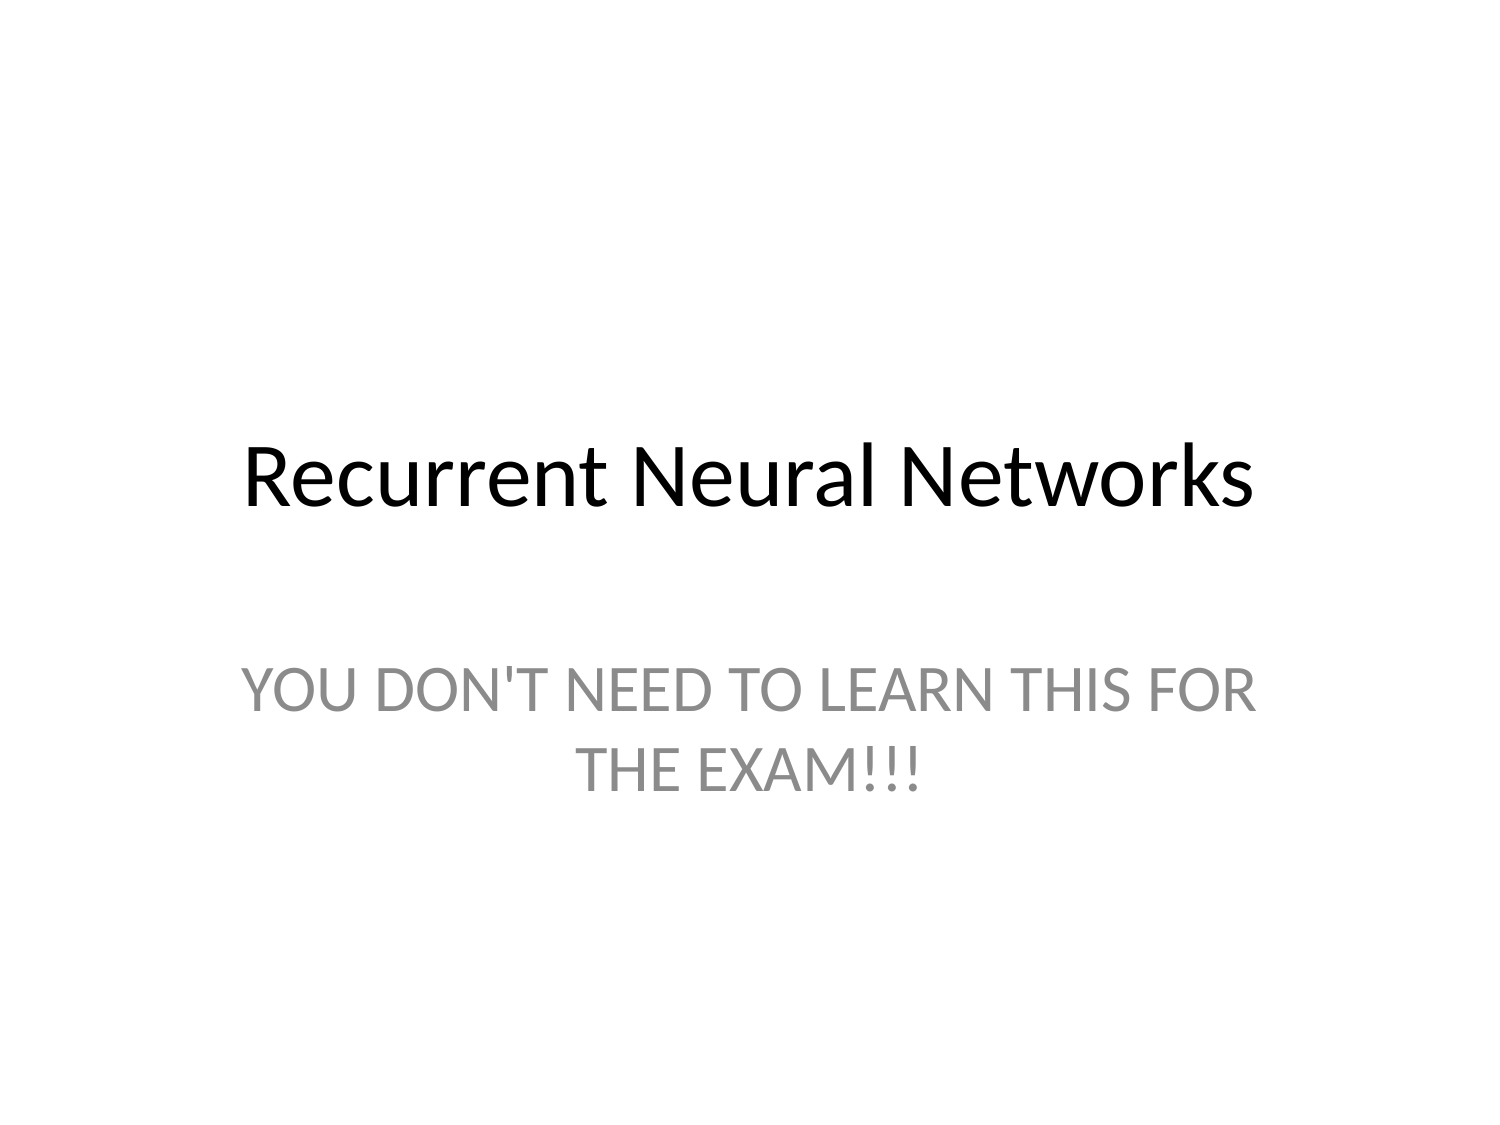

# Recurrent Neural Networks
YOU DON'T NEED TO LEARN THIS FOR THE EXAM!!!